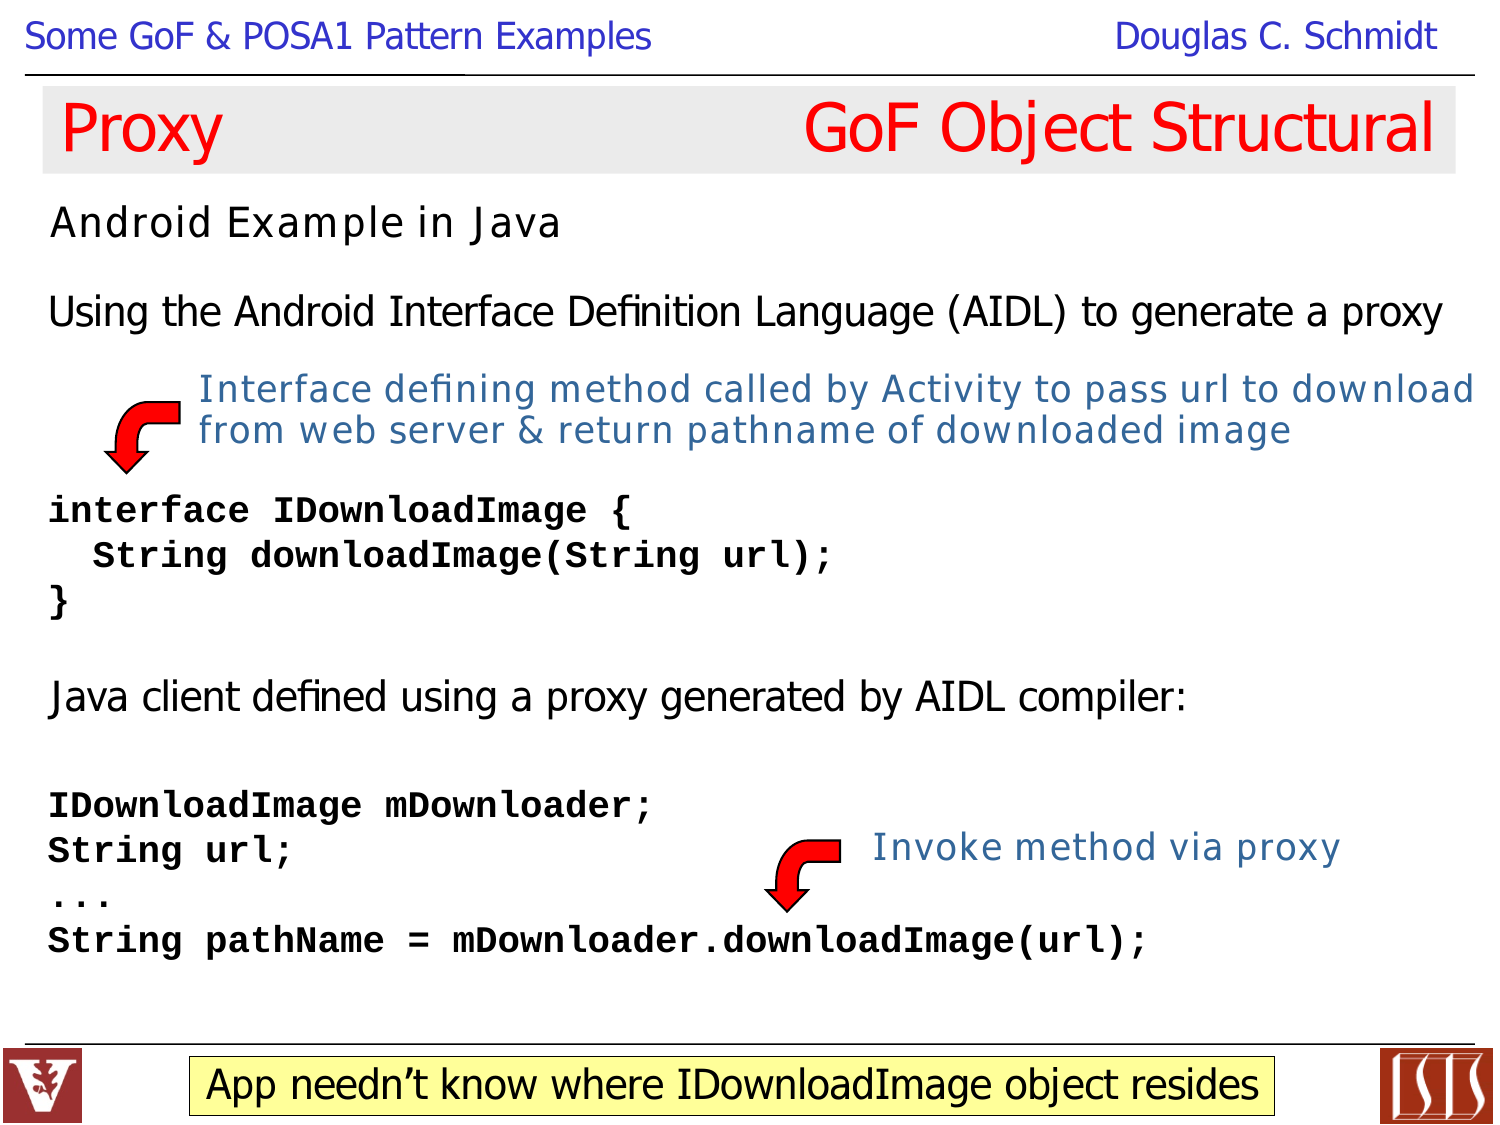

Proxy                            GoF Object Structural
Android Example in Java
Using the Android Interface Definition Language (AIDL) to generate a proxy

interface IDownloadImage {
  String downloadImage(String url);
}

Java client defined using a proxy generated by AIDL compiler:

IDownloadImage mDownloader;
String url;
...
String pathName = mDownloader.downloadImage(url);

Interface defining method called by Activity to pass url to download from web server & return pathname of downloaded image

Invoke method via proxy

App needn’t know where IDownloadImage object resides